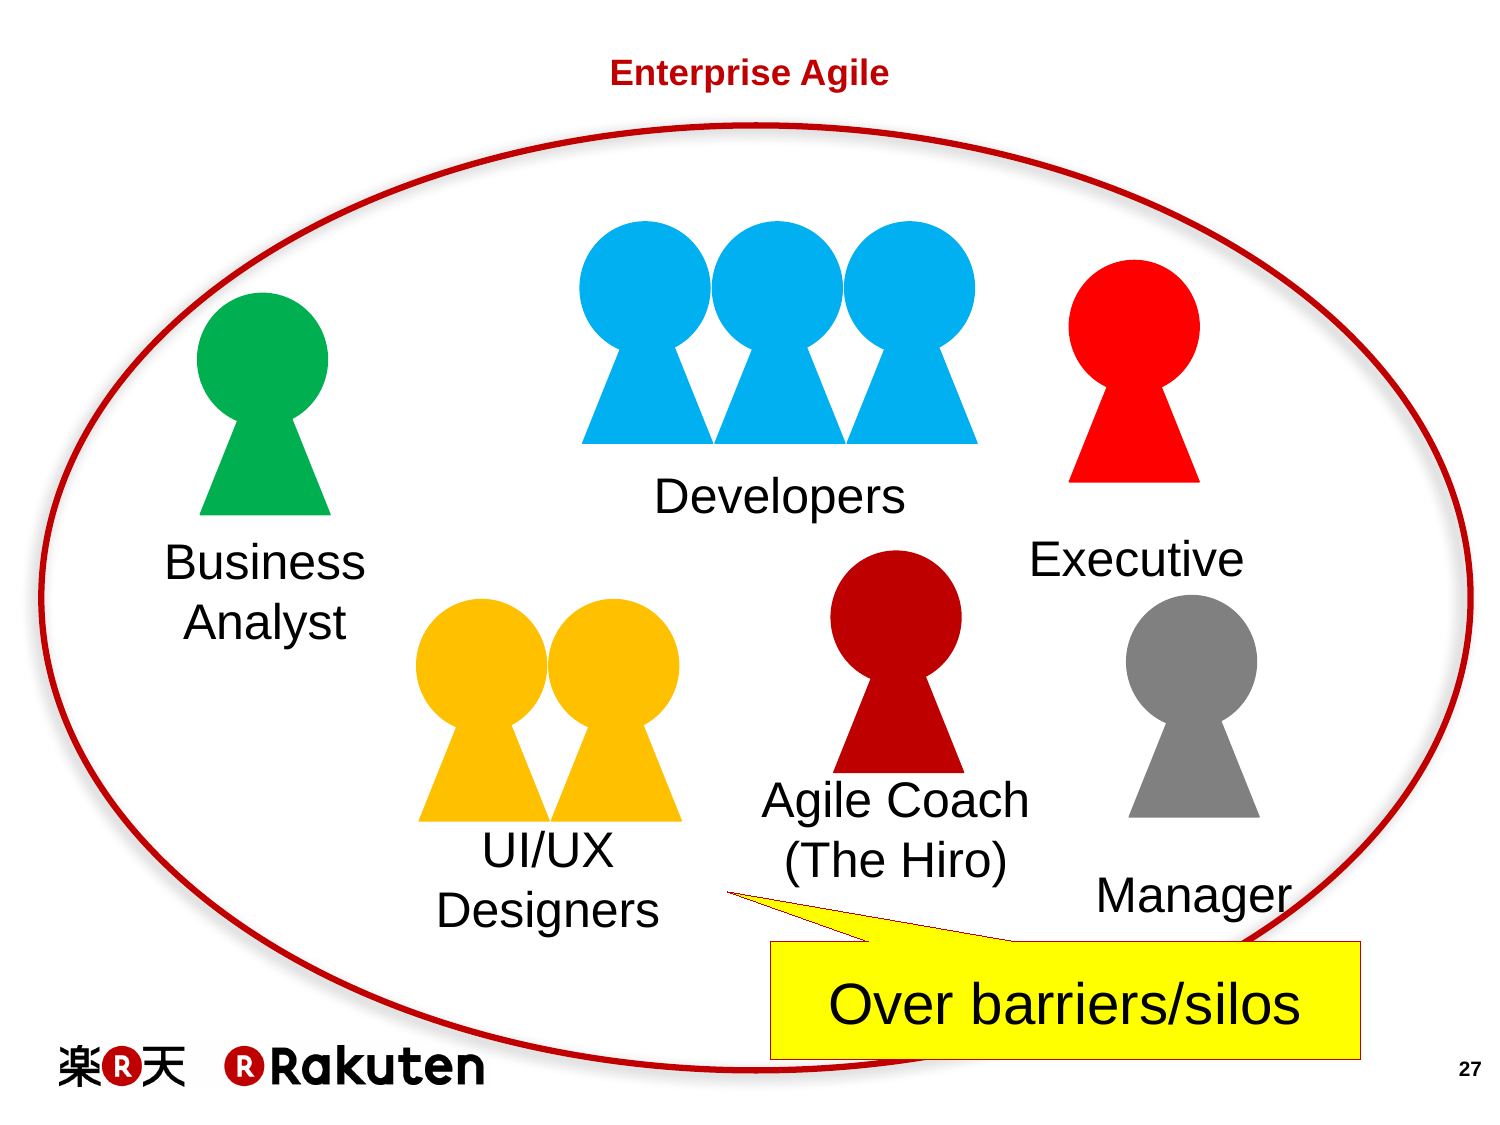

# Enterprise Agile

Developers

Executive

Business
Analyst

Agile Coach
(The Hiro)

Manager

UI/UX
Designers
Over barriers/silos